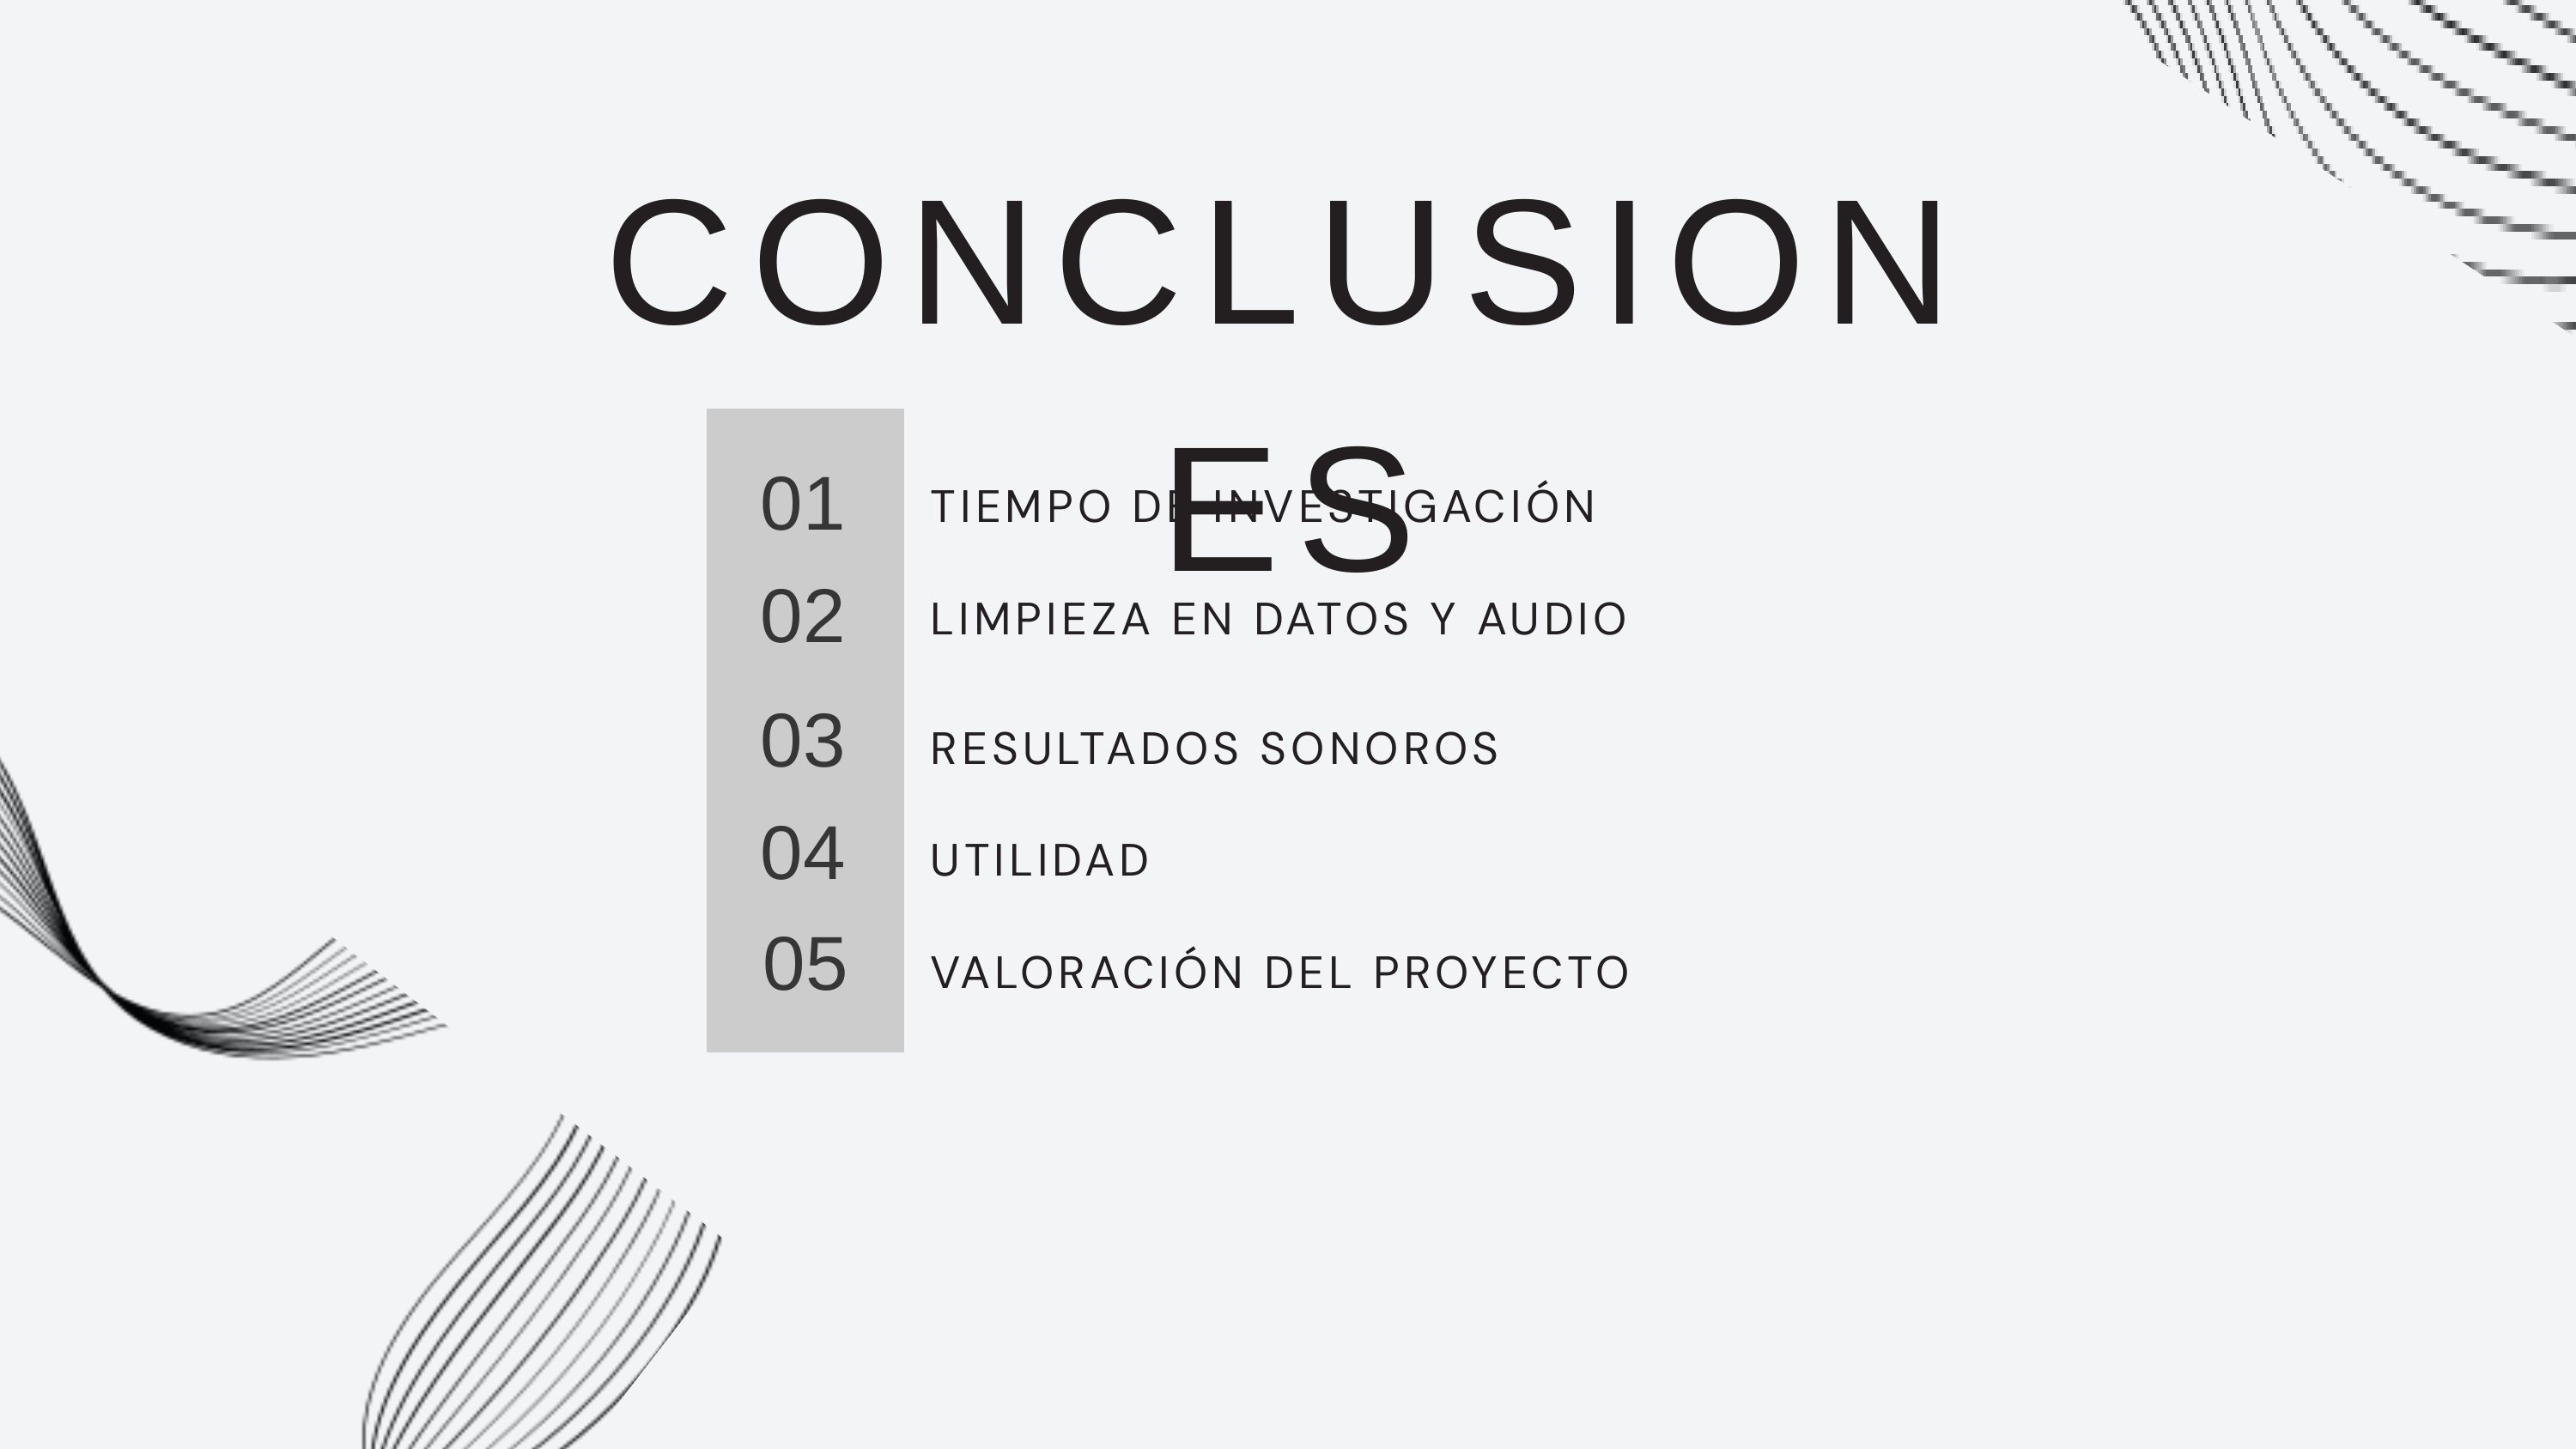

CONCLUSIONES

01
TIEMPO DE INVESTIGACIÓN
02
LIMPIEZA EN DATOS Y AUDIO
03
RESULTADOS SONOROS

04
UTILIDAD
05
VALORACIÓN DEL PROYECTO